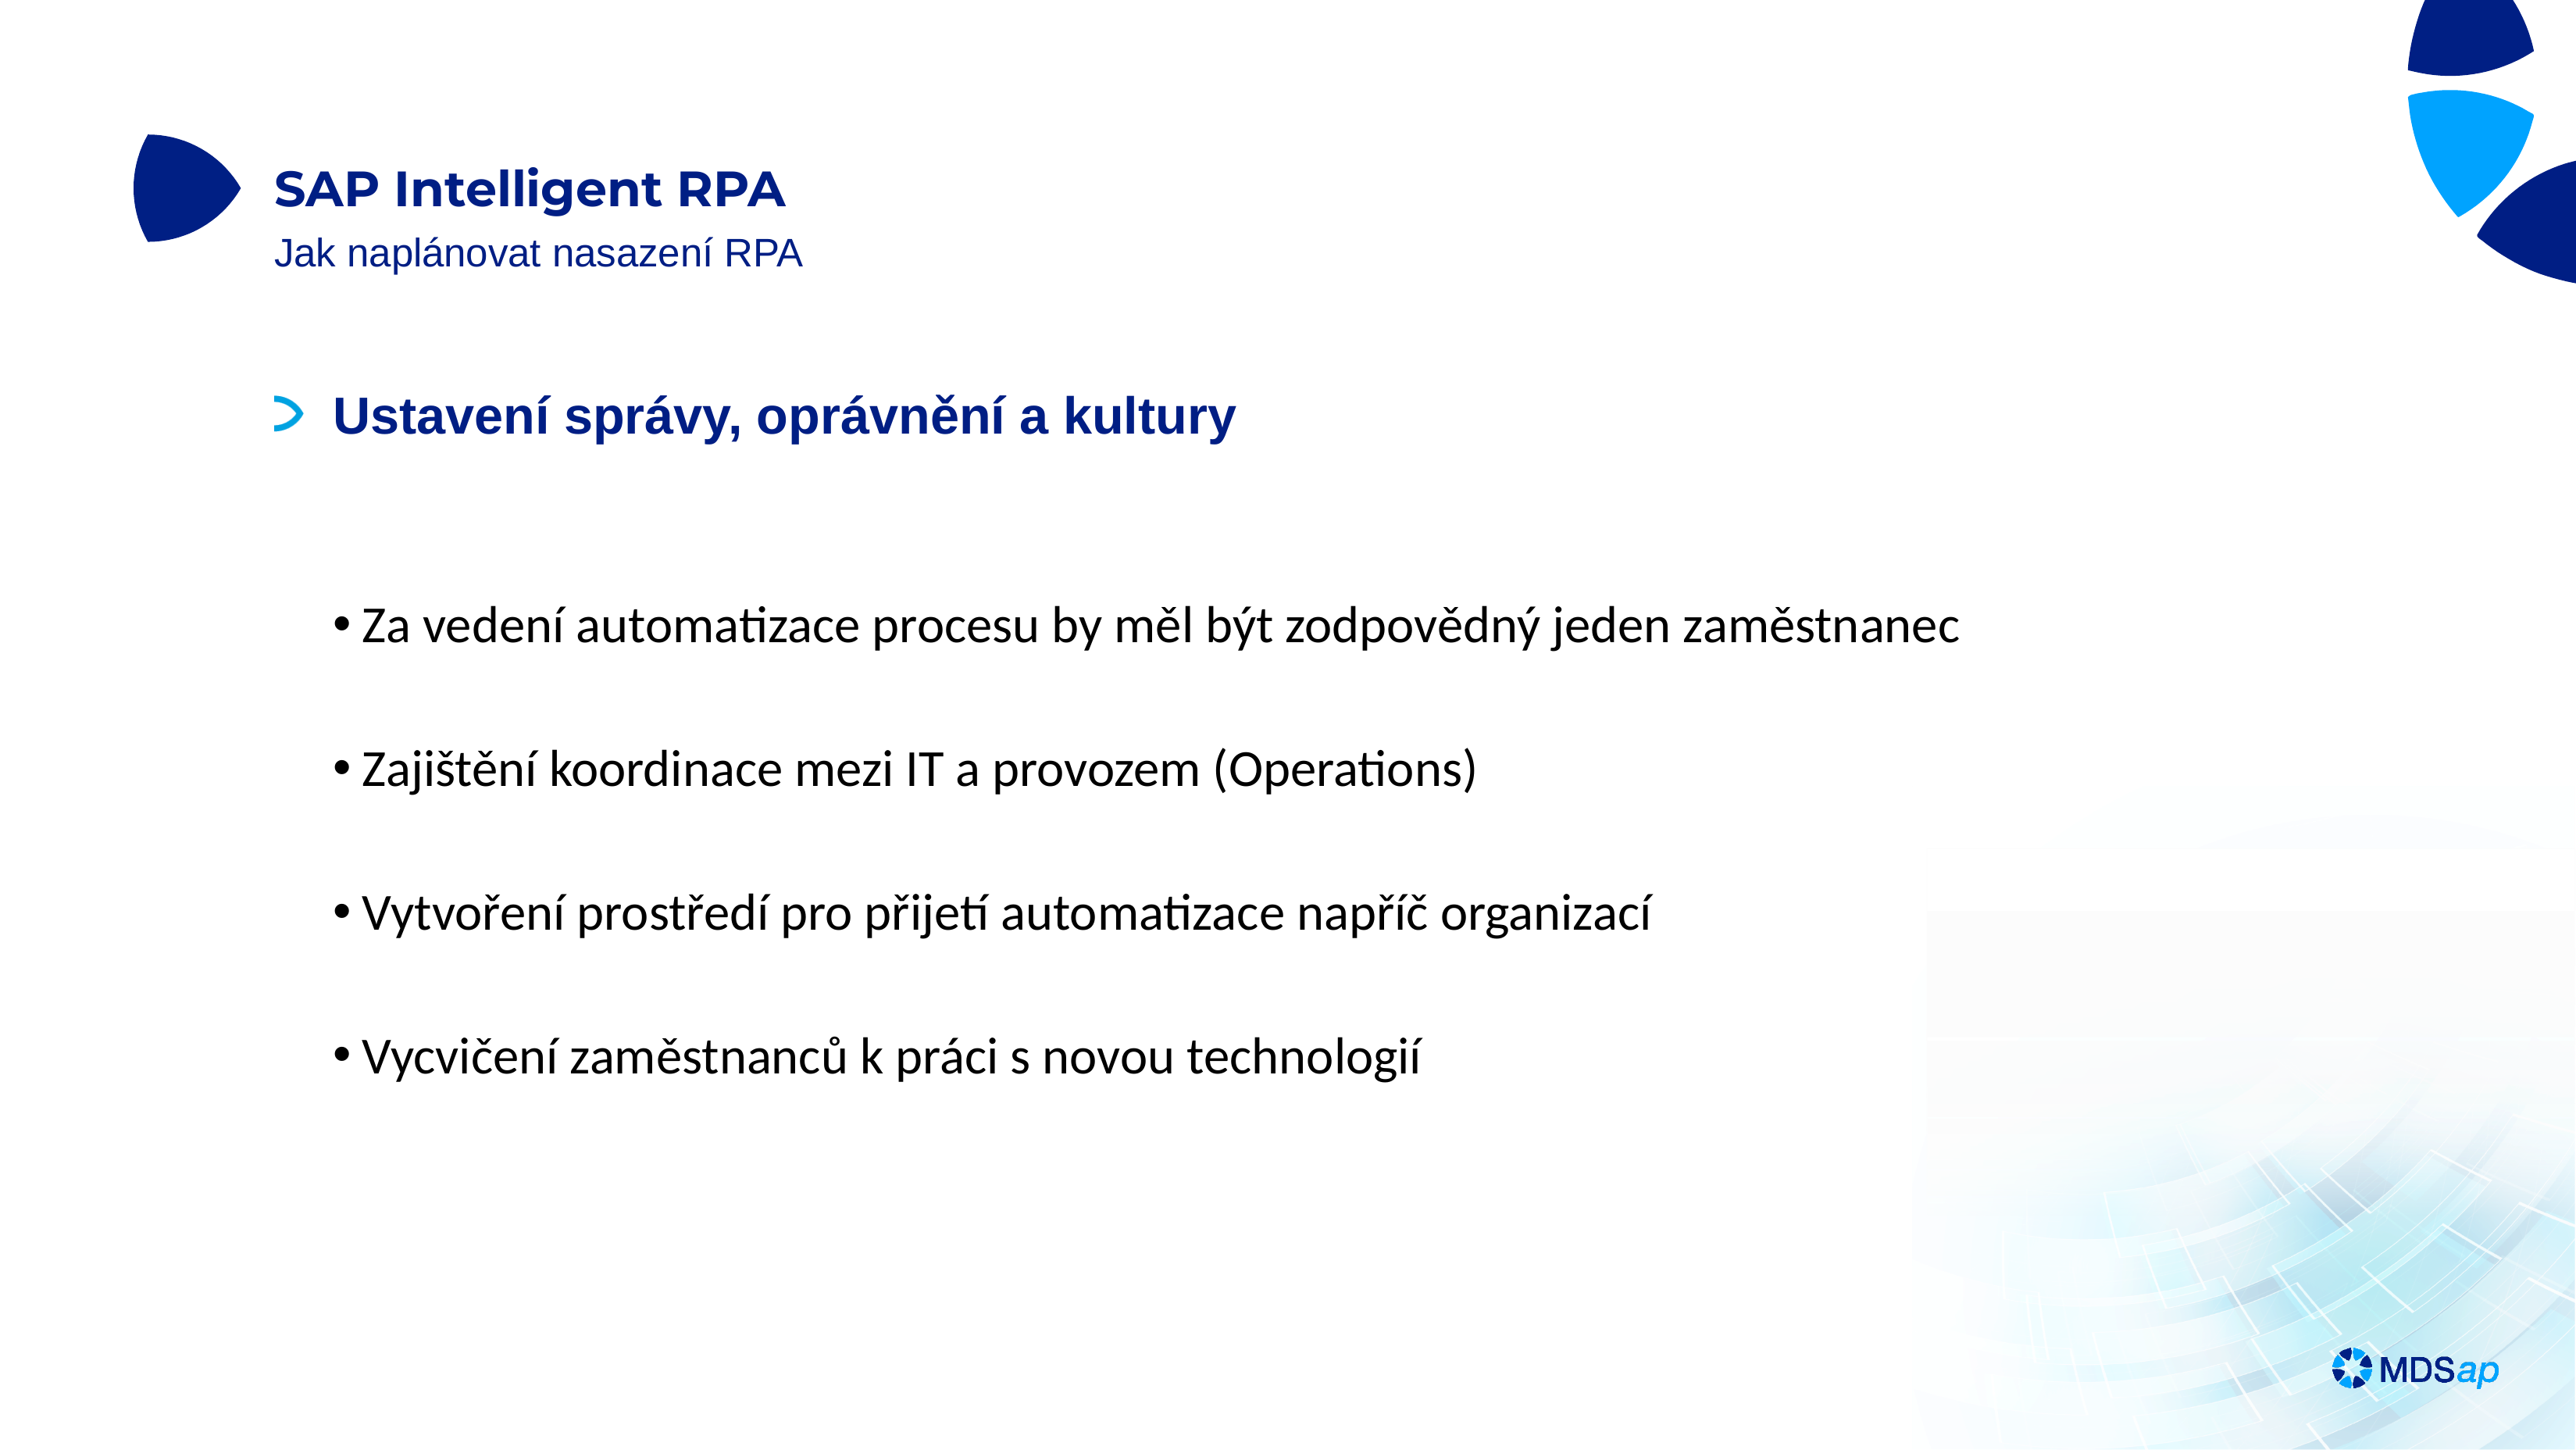

SAP Intelligent RPA
Jak naplánovat nasazení RPA
Ustavení správy, oprávnění a kultury

Za vedení automatizace procesu by měl být zodpovědný jeden zaměstnanec

Zajištění koordinace mezi IT a provozem (Operations)

Vytvoření prostředí pro přijetí automatizace napříč organizací

Vycvičení zaměstnanců k práci s novou technologií